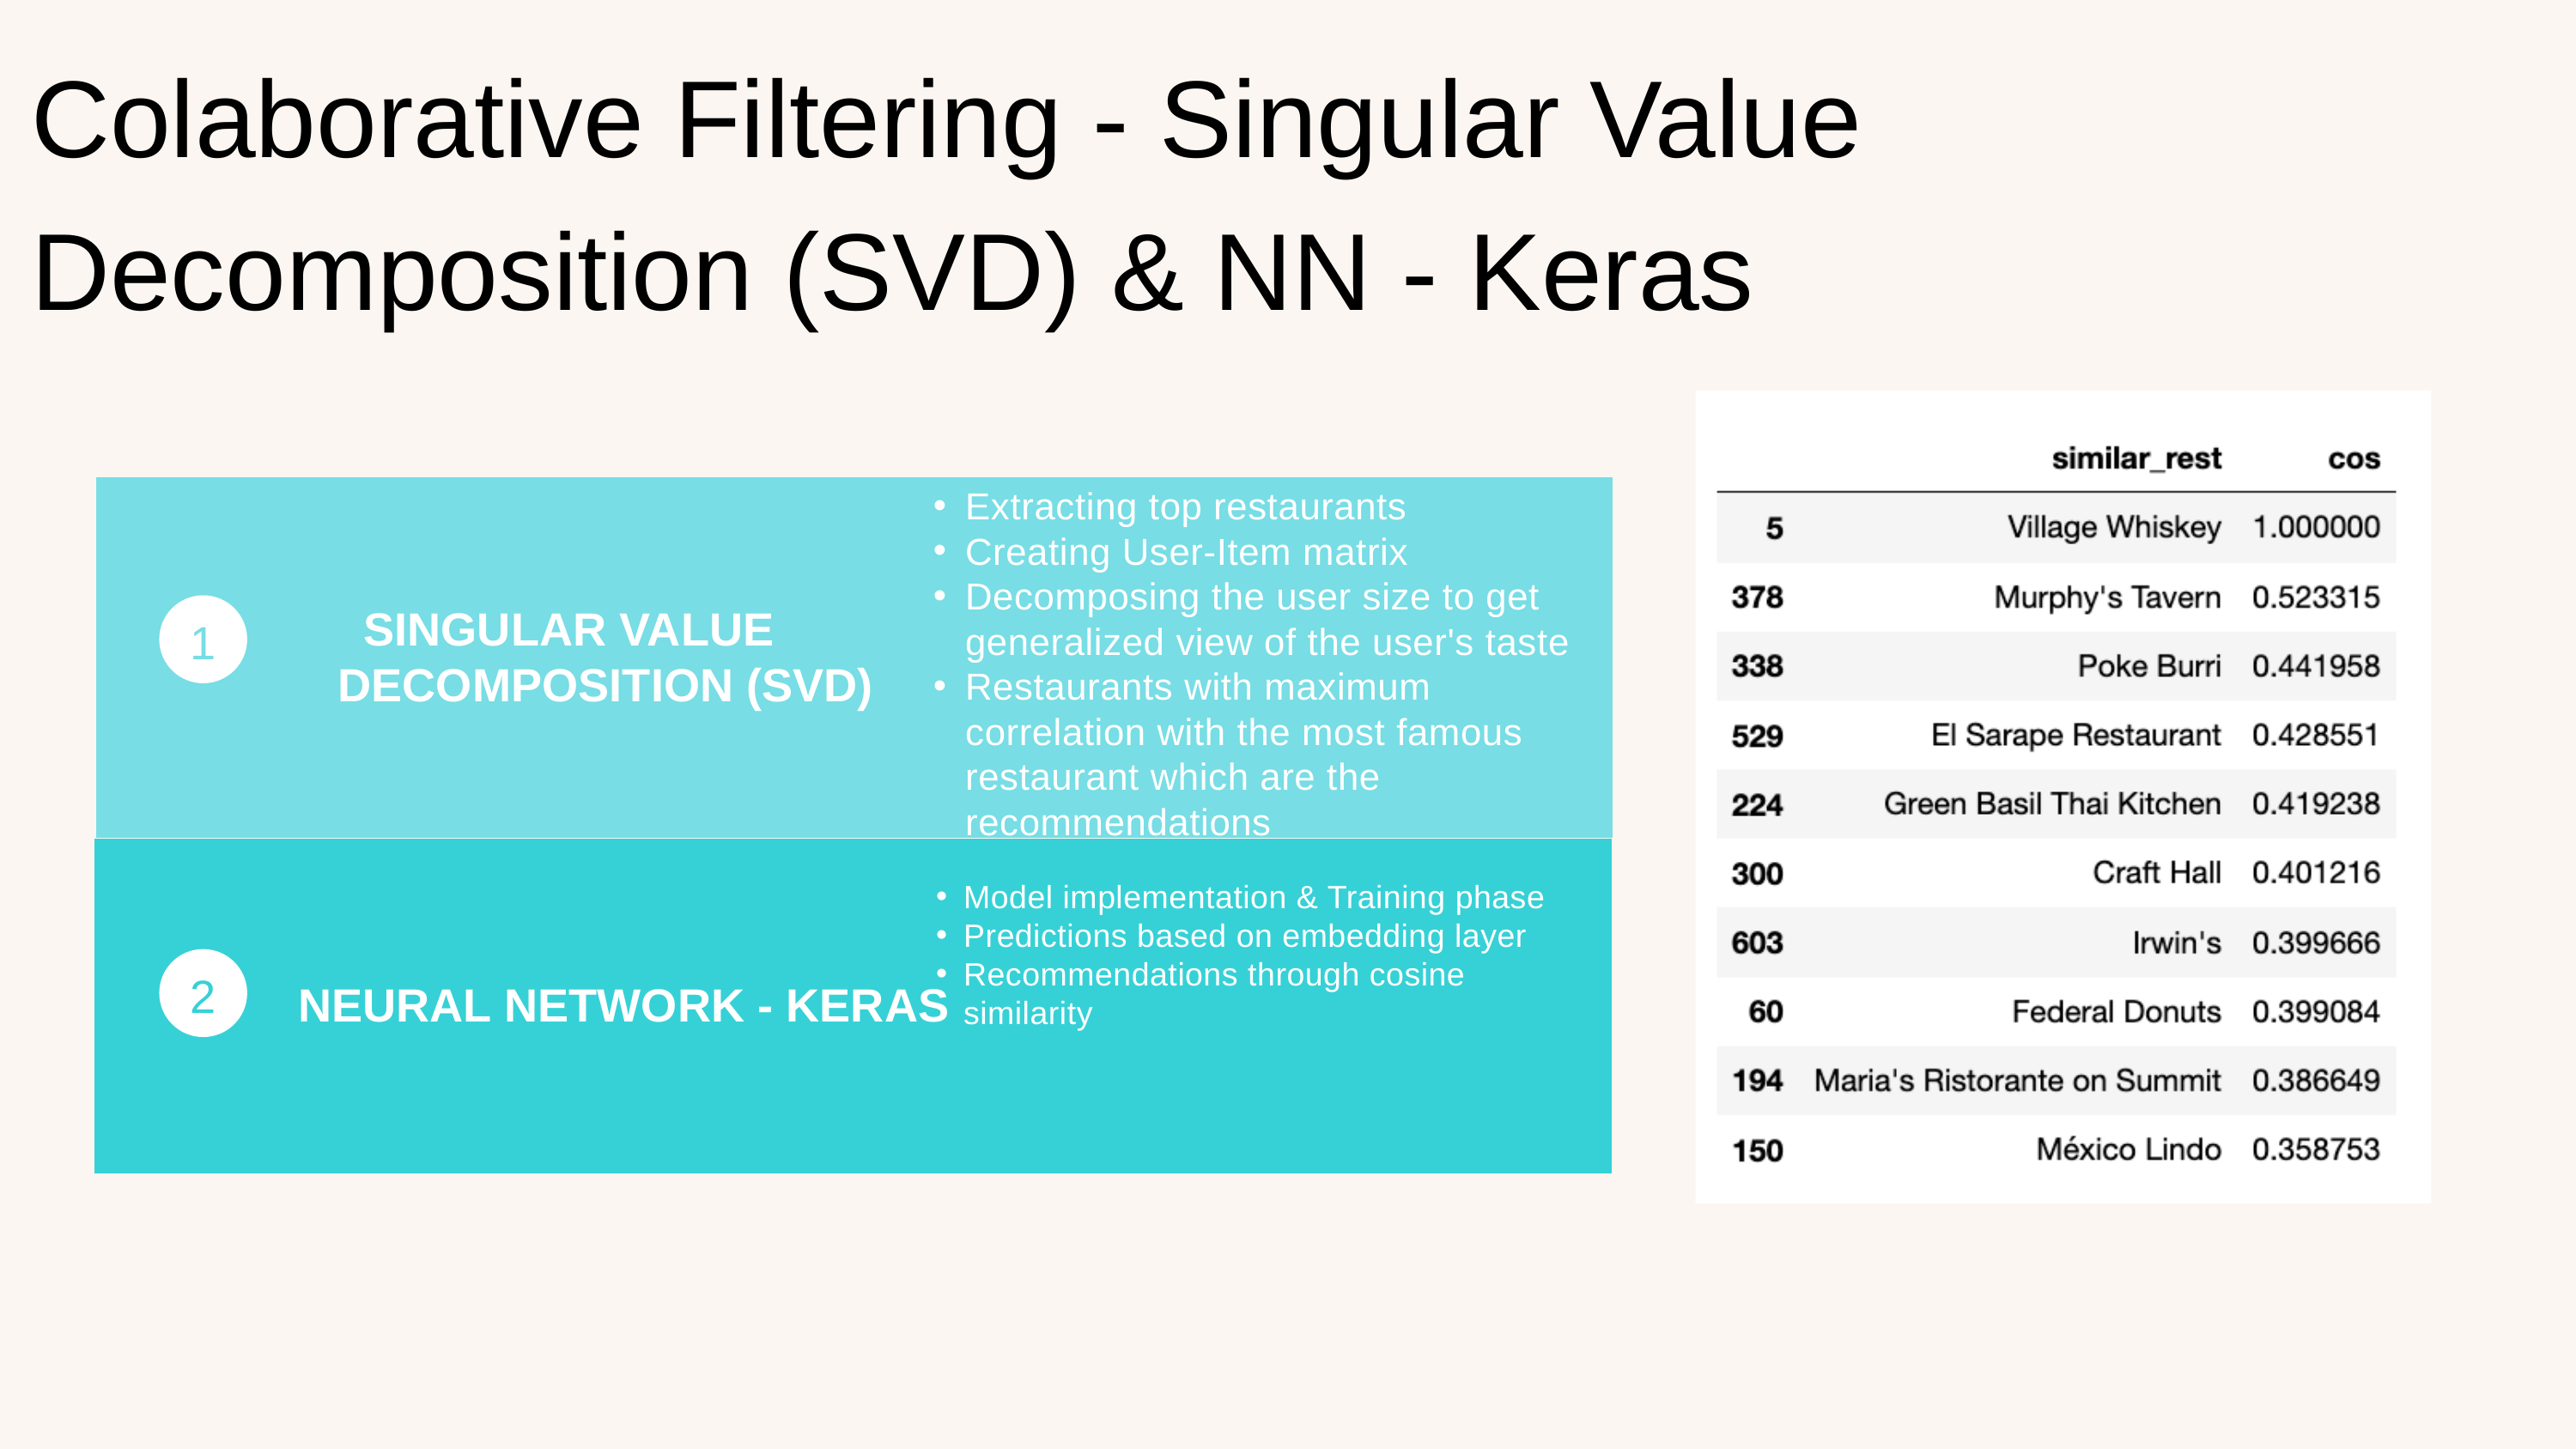

Colaborative Filtering - Singular Value Decomposition (SVD) & NN - Keras

                  SINGULAR VALUE
                DECOMPOSITION (SVD)
Extracting top restaurants
Creating User-Item matrix
Decomposing the user size to get generalized view of the user's taste
Restaurants with maximum correlation with the most famous restaurant which are the recommendations

1

Model implementation & Training phase
Predictions based on embedding layer
Recommendations through cosine similarity

             NEURAL NETWORK - KERAS

2